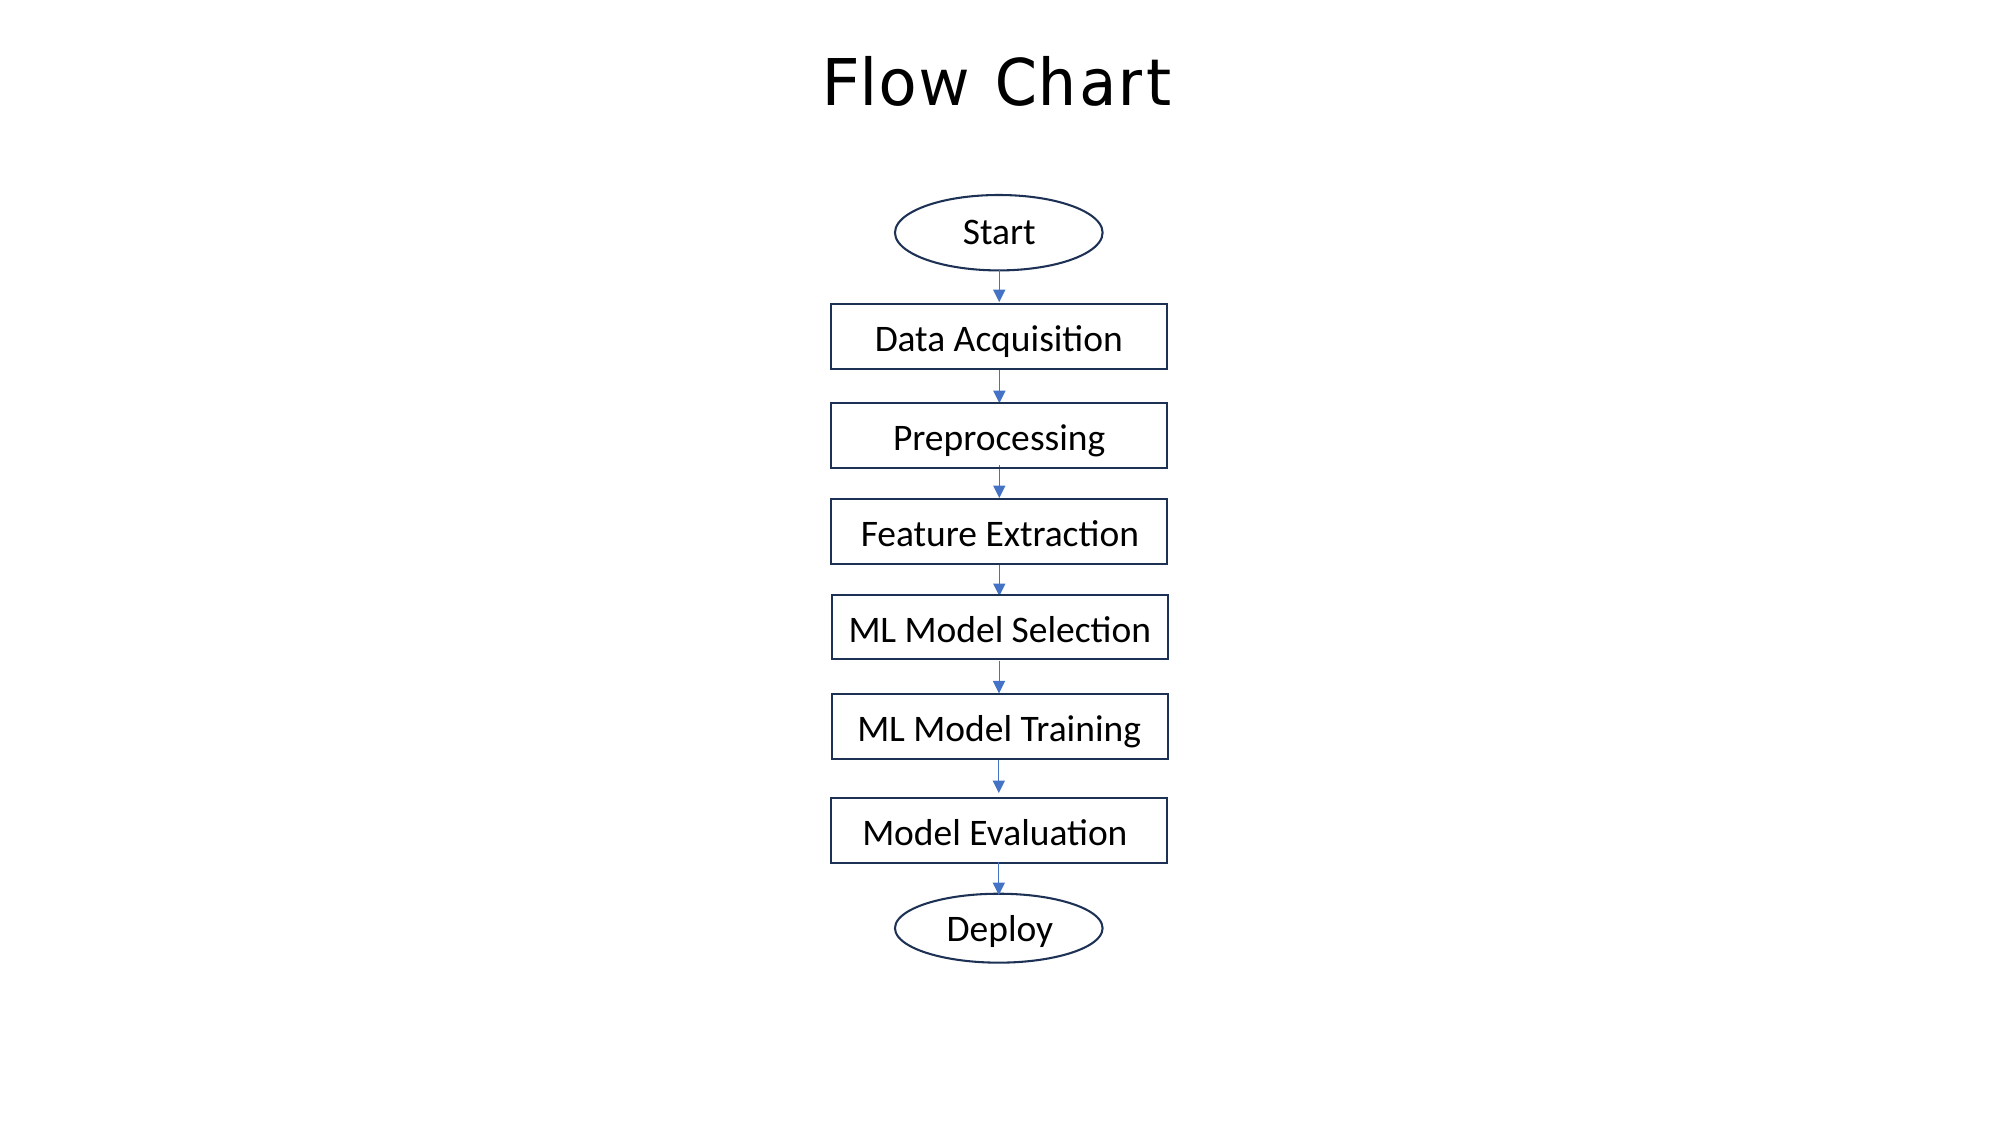

Flow Chart

Start
Data Acquisition

Preprocessing
Feature Extraction
ML Model Selection

ML Model Training
Model Evaluation

Deploy